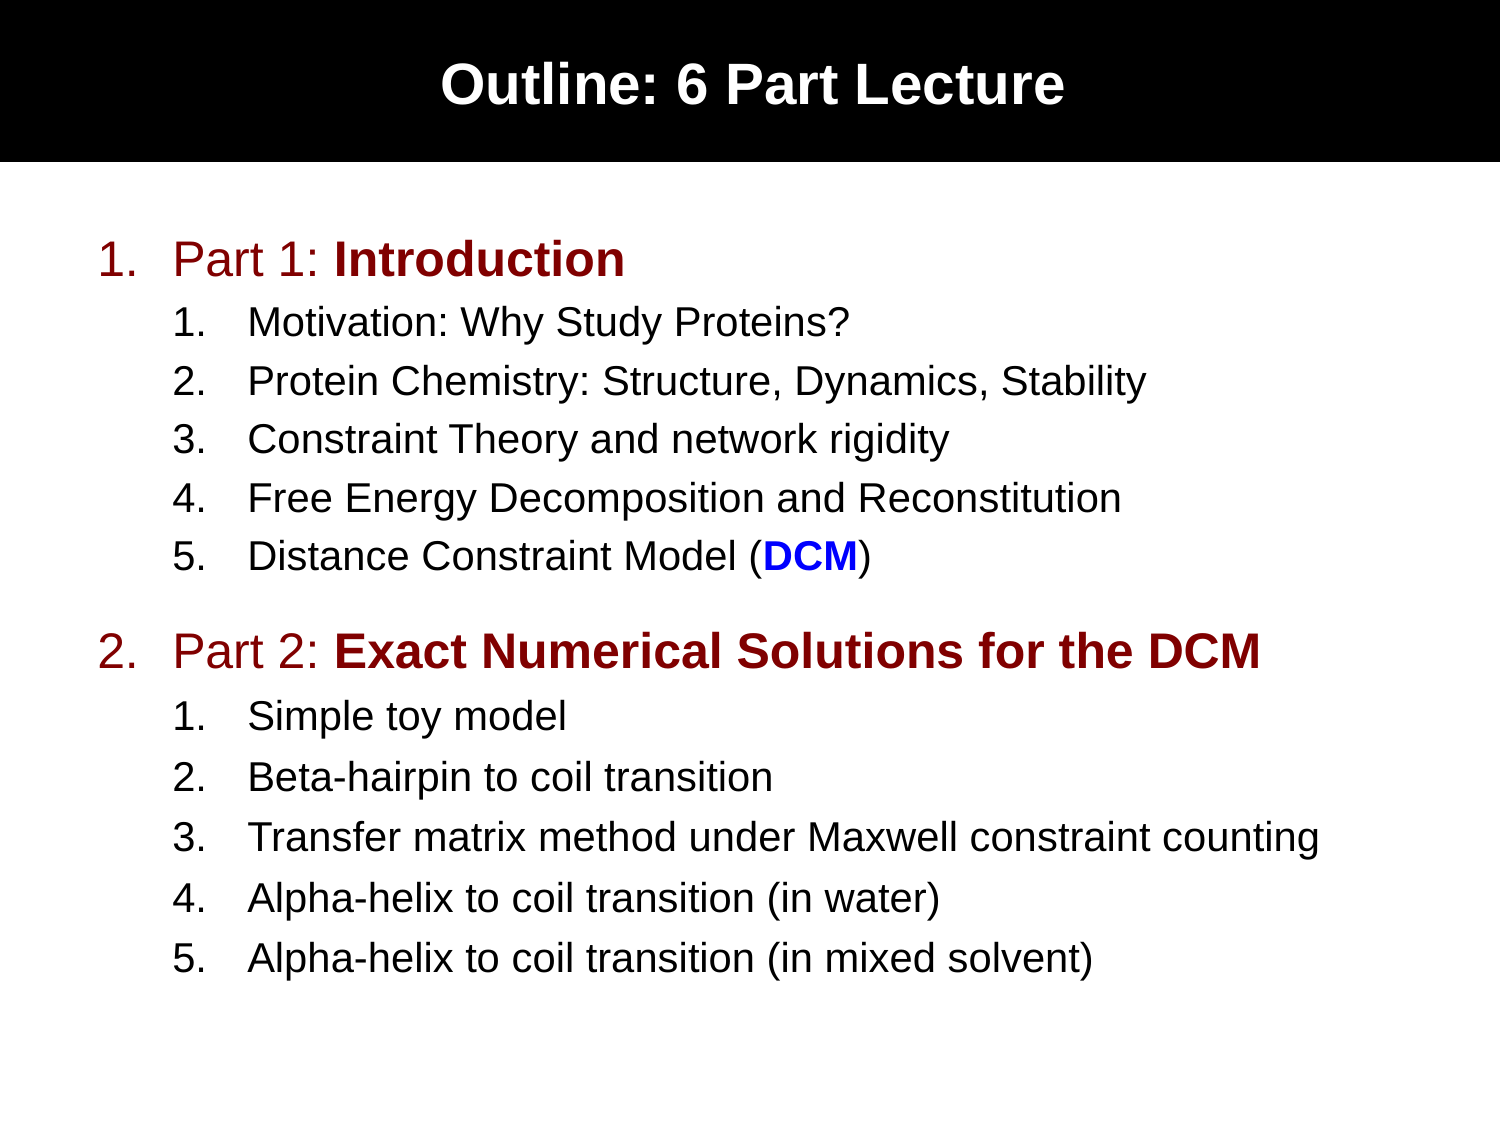

Outline: 6 Part Lecture
Part 1: Introduction
Motivation: Why Study Proteins?
Protein Chemistry: Structure, Dynamics, Stability
Constraint Theory and network rigidity
Free Energy Decomposition and Reconstitution
Distance Constraint Model (DCM)
Part 2: Exact Numerical Solutions for the DCM
Simple toy model
Beta-hairpin to coil transition
Transfer matrix method under Maxwell constraint counting
Alpha-helix to coil transition (in water)
Alpha-helix to coil transition (in mixed solvent)